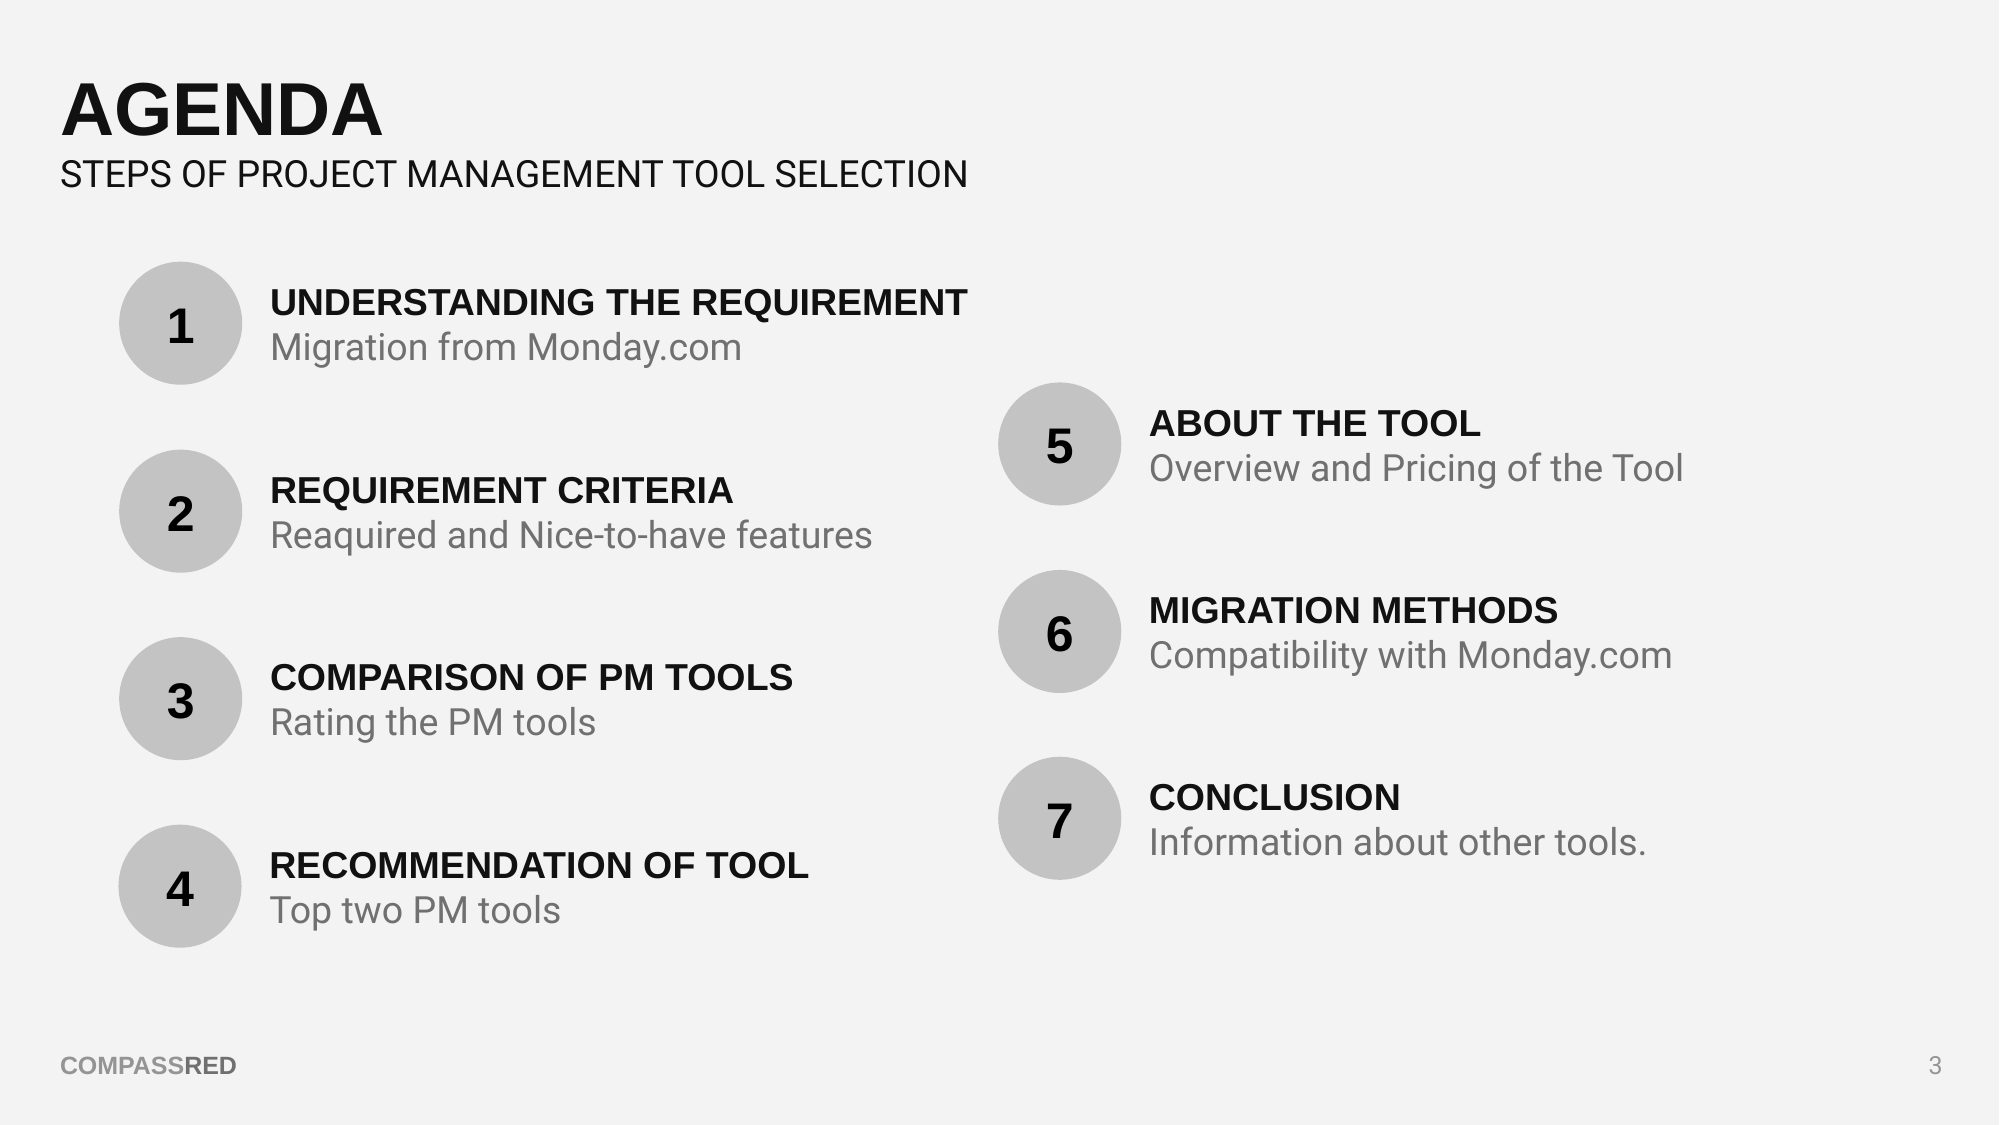

# AGENDA
STEPS OF PROJECT MANAGEMENT TOOL SELECTION
UNDERSTANDING THE REQUIREMENT
Migration from Monday.com
1
ABOUT THE TOOL
Overview and Pricing of the Tool
5
REQUIREMENT CRITERIA
Reaquired and Nice-to-have features
2
MIGRATION METHODS
Compatibility with Monday.com
6
COMPARISON OF PM TOOLS
Rating the PM tools
3
CONCLUSION
Information about other tools.
7
RECOMMENDATION OF TOOL
Top two PM tools
4
3